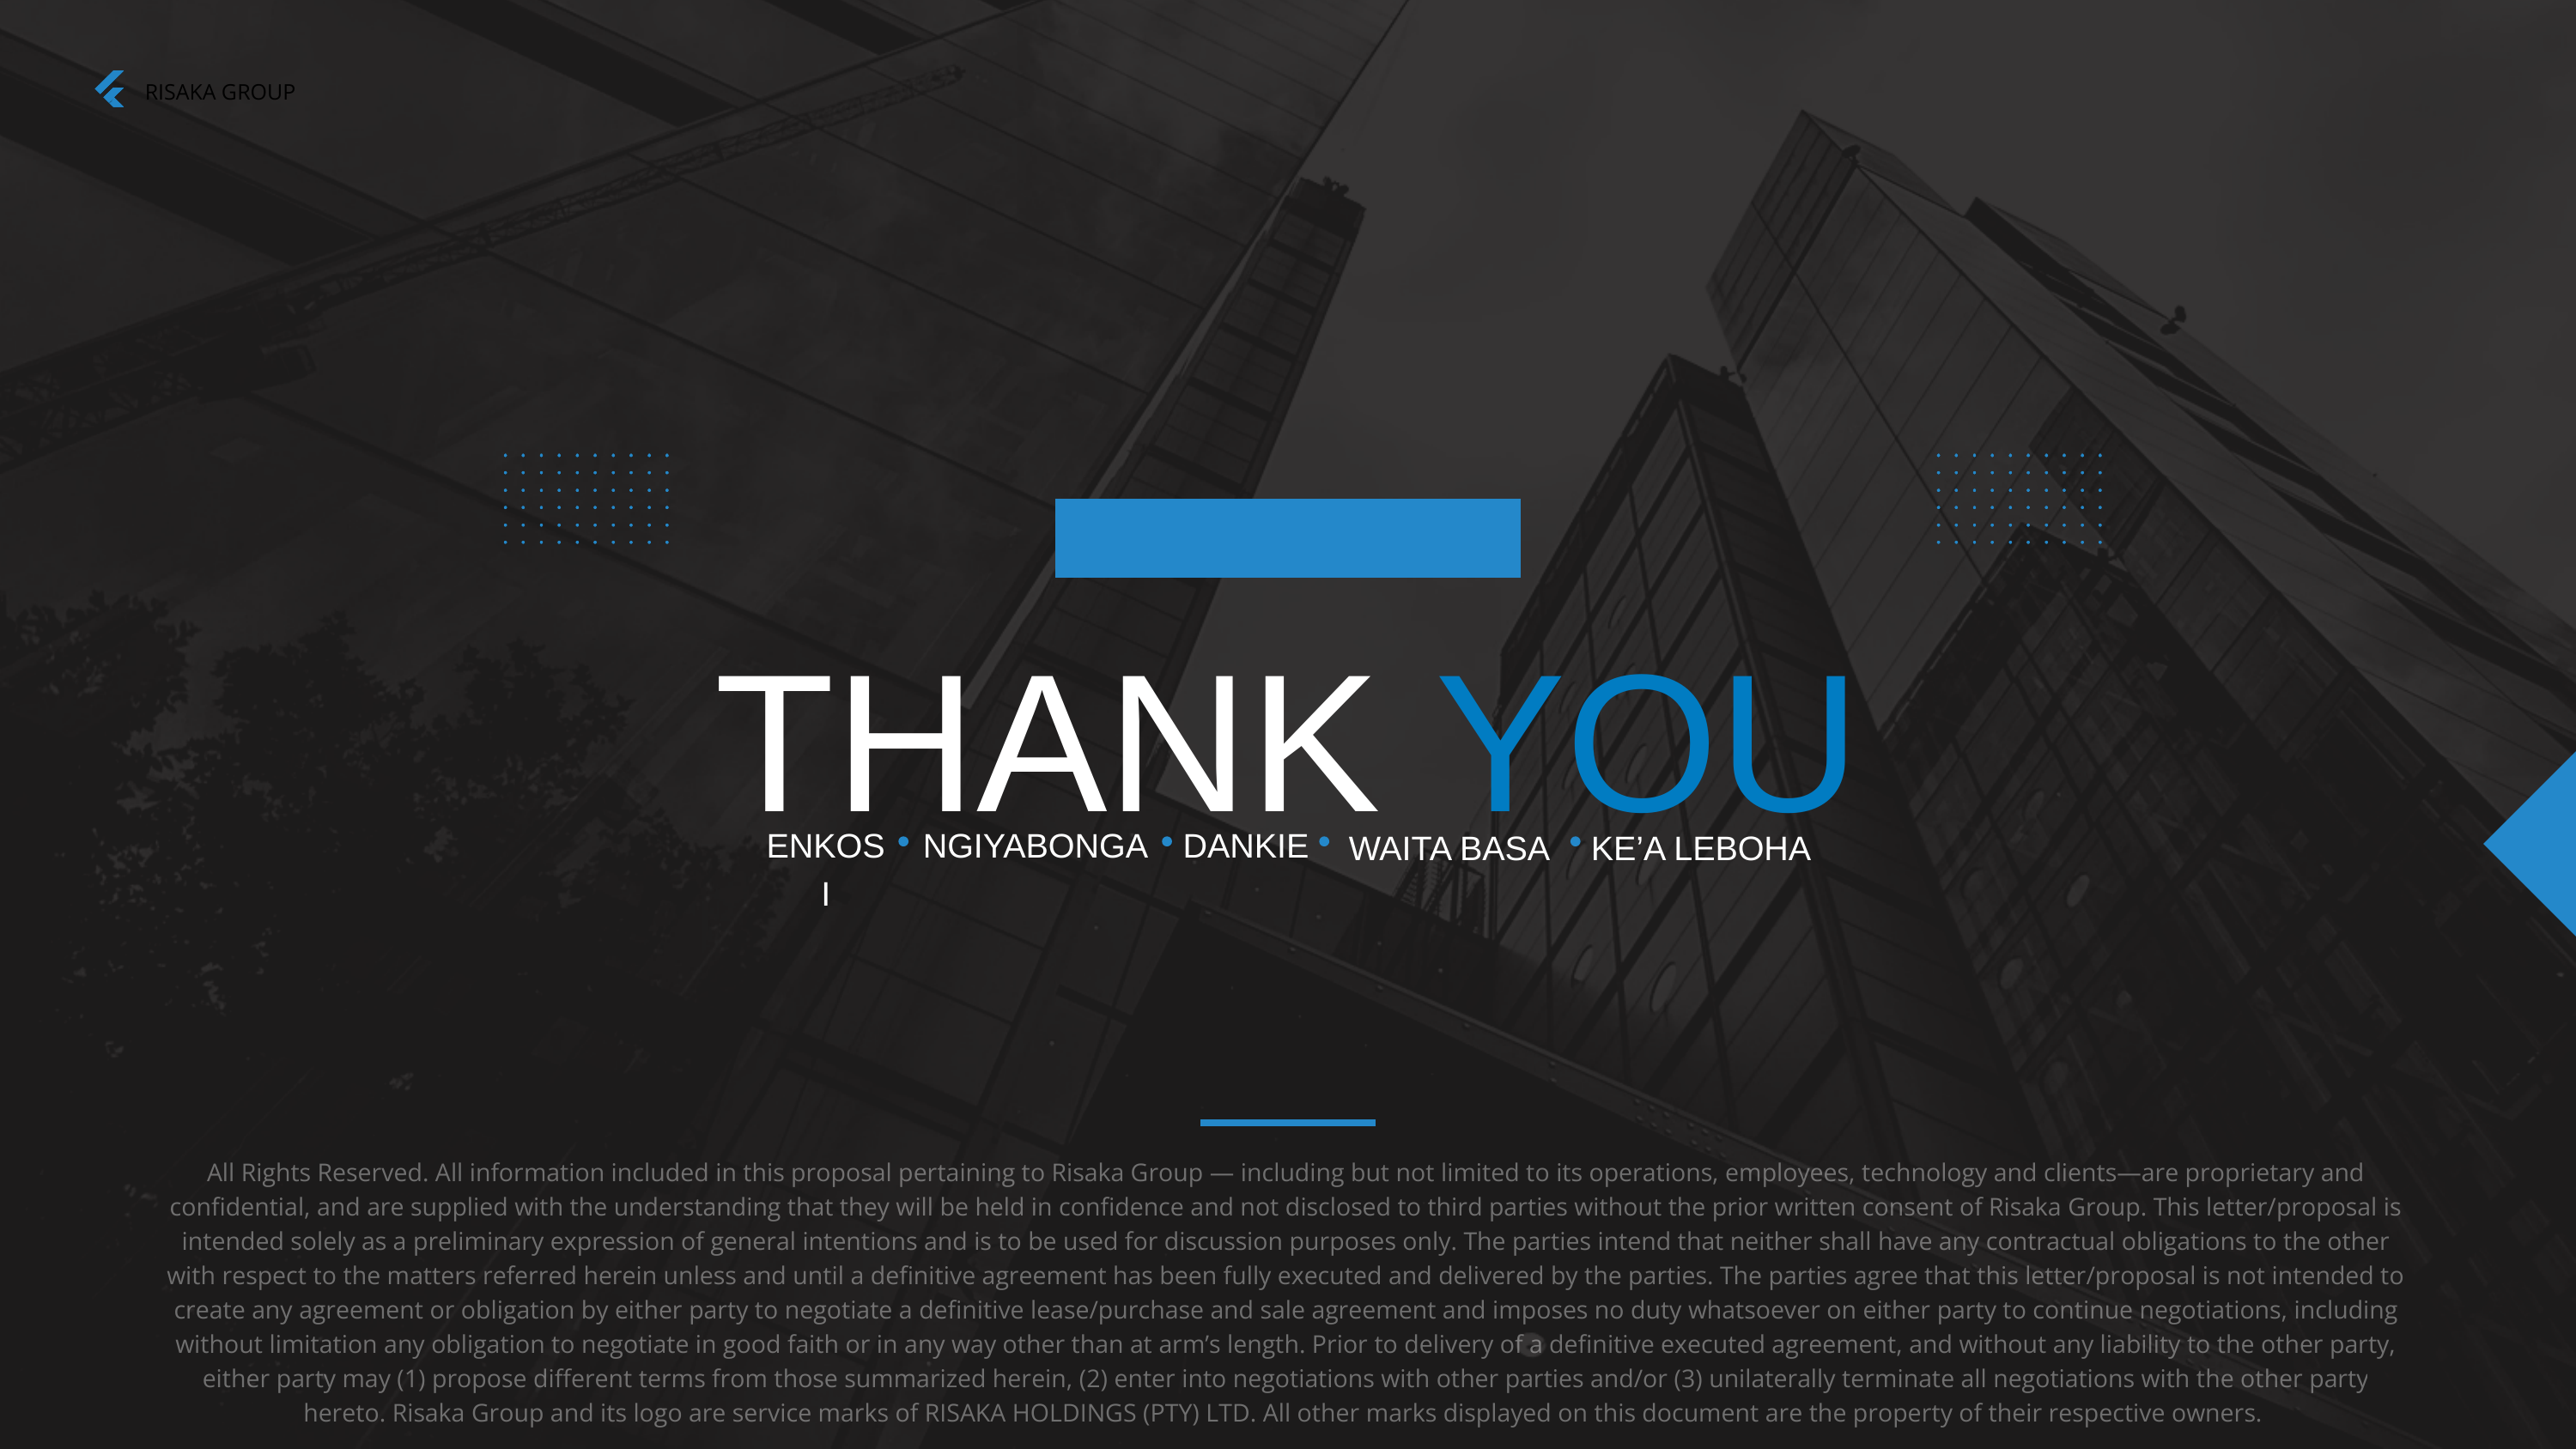

RISAKA GROUP

THANK YOU

ENKOSI
NGIYABONGA
DANKIE
WAITA BASA
KE’A LEBOHA

All Rights Reserved. All information included in this proposal pertaining to Risaka Group — including but not limited to its operations, employees, technology and clients—are proprietary and confidential, and are supplied with the understanding that they will be held in confidence and not disclosed to third parties without the prior written consent of Risaka Group. This letter/proposal is intended solely as a preliminary expression of general intentions and is to be used for discussion purposes only. The parties intend that neither shall have any contractual obligations to the other with respect to the matters referred herein unless and until a definitive agreement has been fully executed and delivered by the parties. The parties agree that this letter/proposal is not intended to create any agreement or obligation by either party to negotiate a definitive lease/purchase and sale agreement and imposes no duty whatsoever on either party to continue negotiations, including without limitation any obligation to negotiate in good faith or in any way other than at arm’s length. Prior to delivery of a definitive executed agreement, and without any liability to the other party, either party may (1) propose different terms from those summarized herein, (2) enter into negotiations with other parties and/or (3) unilaterally terminate all negotiations with the other party hereto. Risaka Group and its logo are service marks of RISAKA HOLDINGS (PTY) LTD. All other marks displayed on this document are the property of their respective owners.